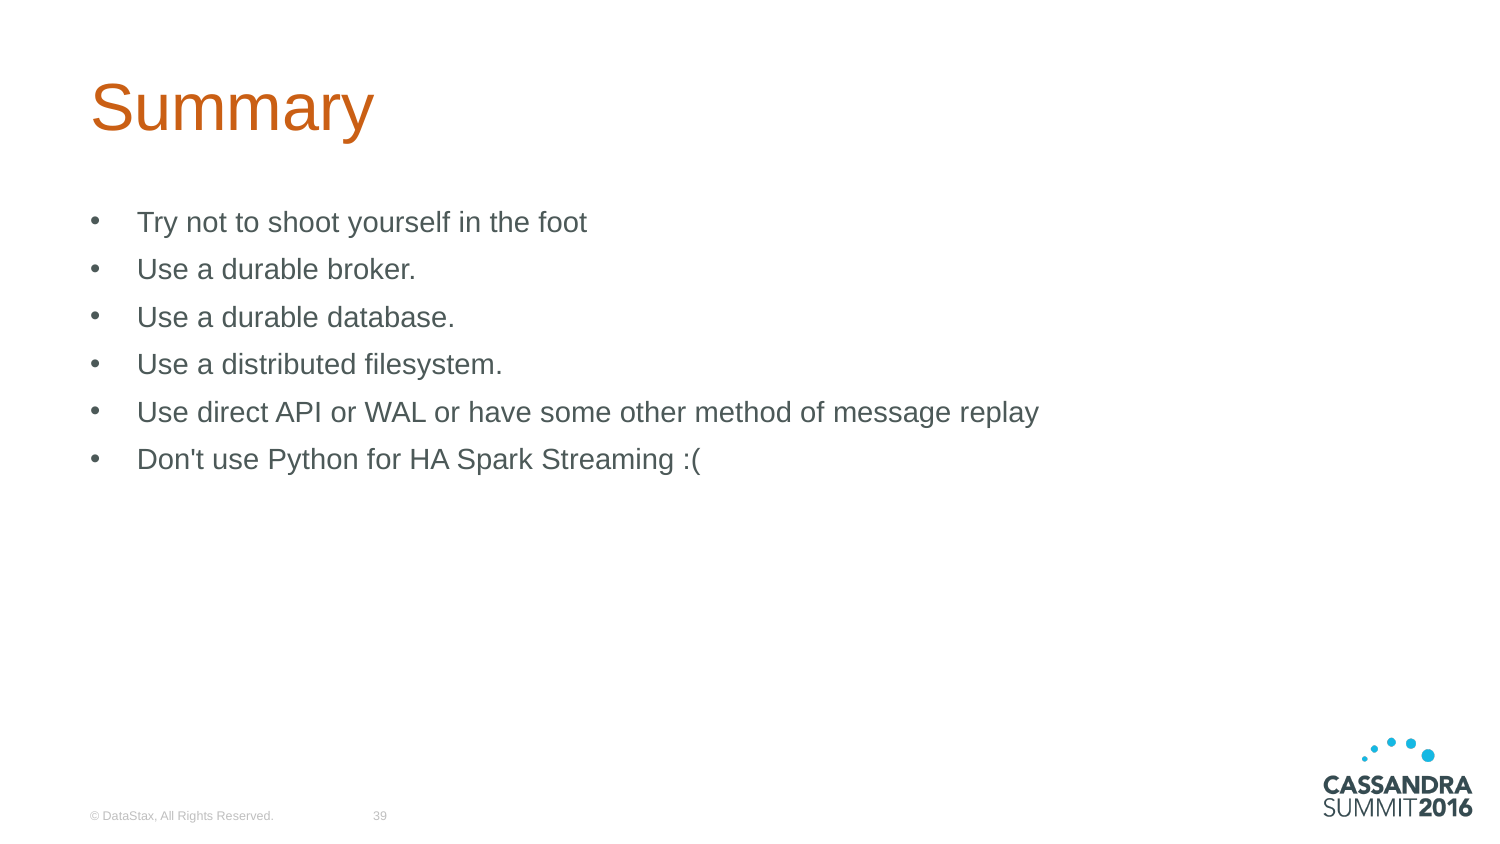

# Summary
Try not to shoot yourself in the foot
Use a durable broker.
Use a durable database.
Use a distributed filesystem.
Use direct API or WAL or have some other method of message replay
Don't use Python for HA Spark Streaming :(

© DataStax, All Rights Reserved.
39